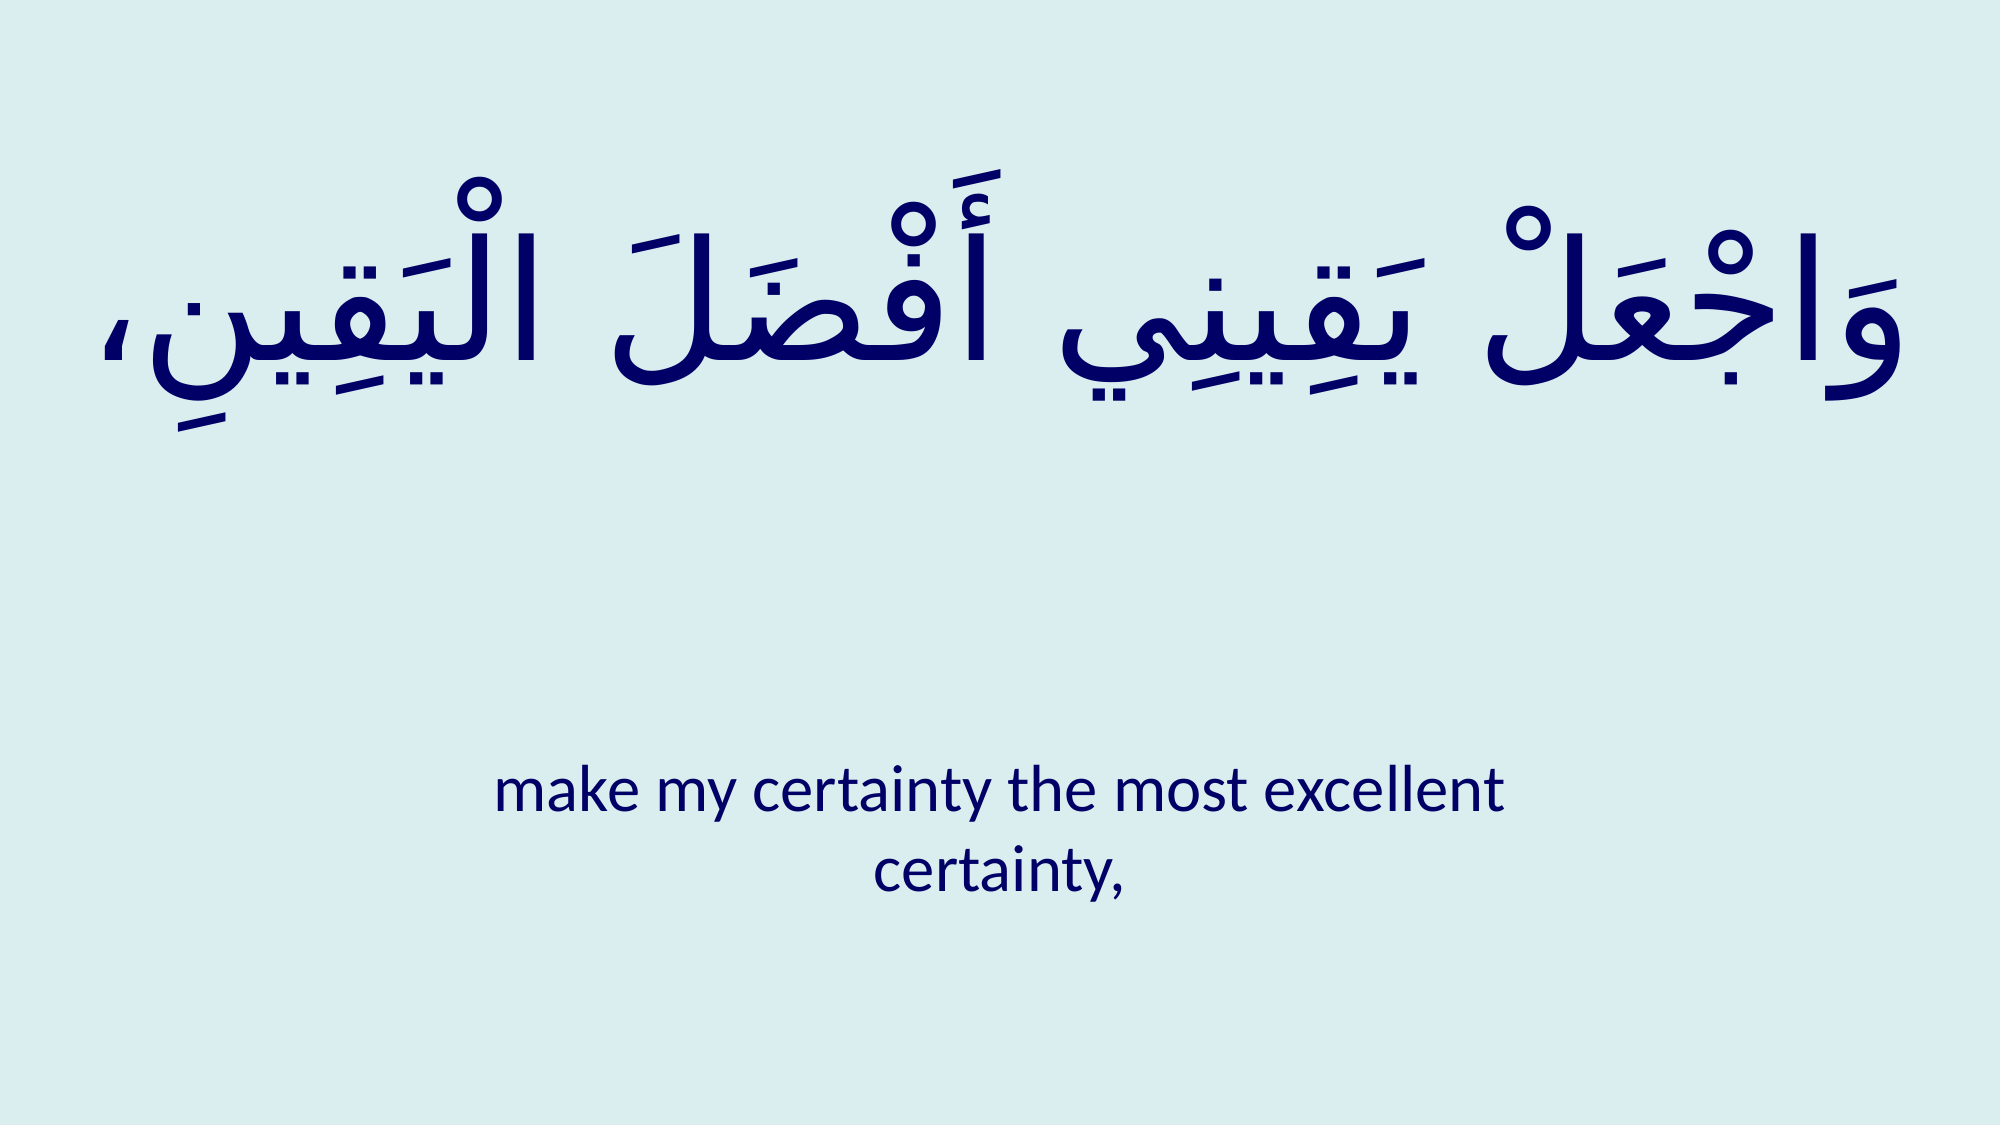

# وَاجْعَلْ يَقِينِي أَفْضَلَ الْيَقِينِ،
make my certainty the most excellent certainty,